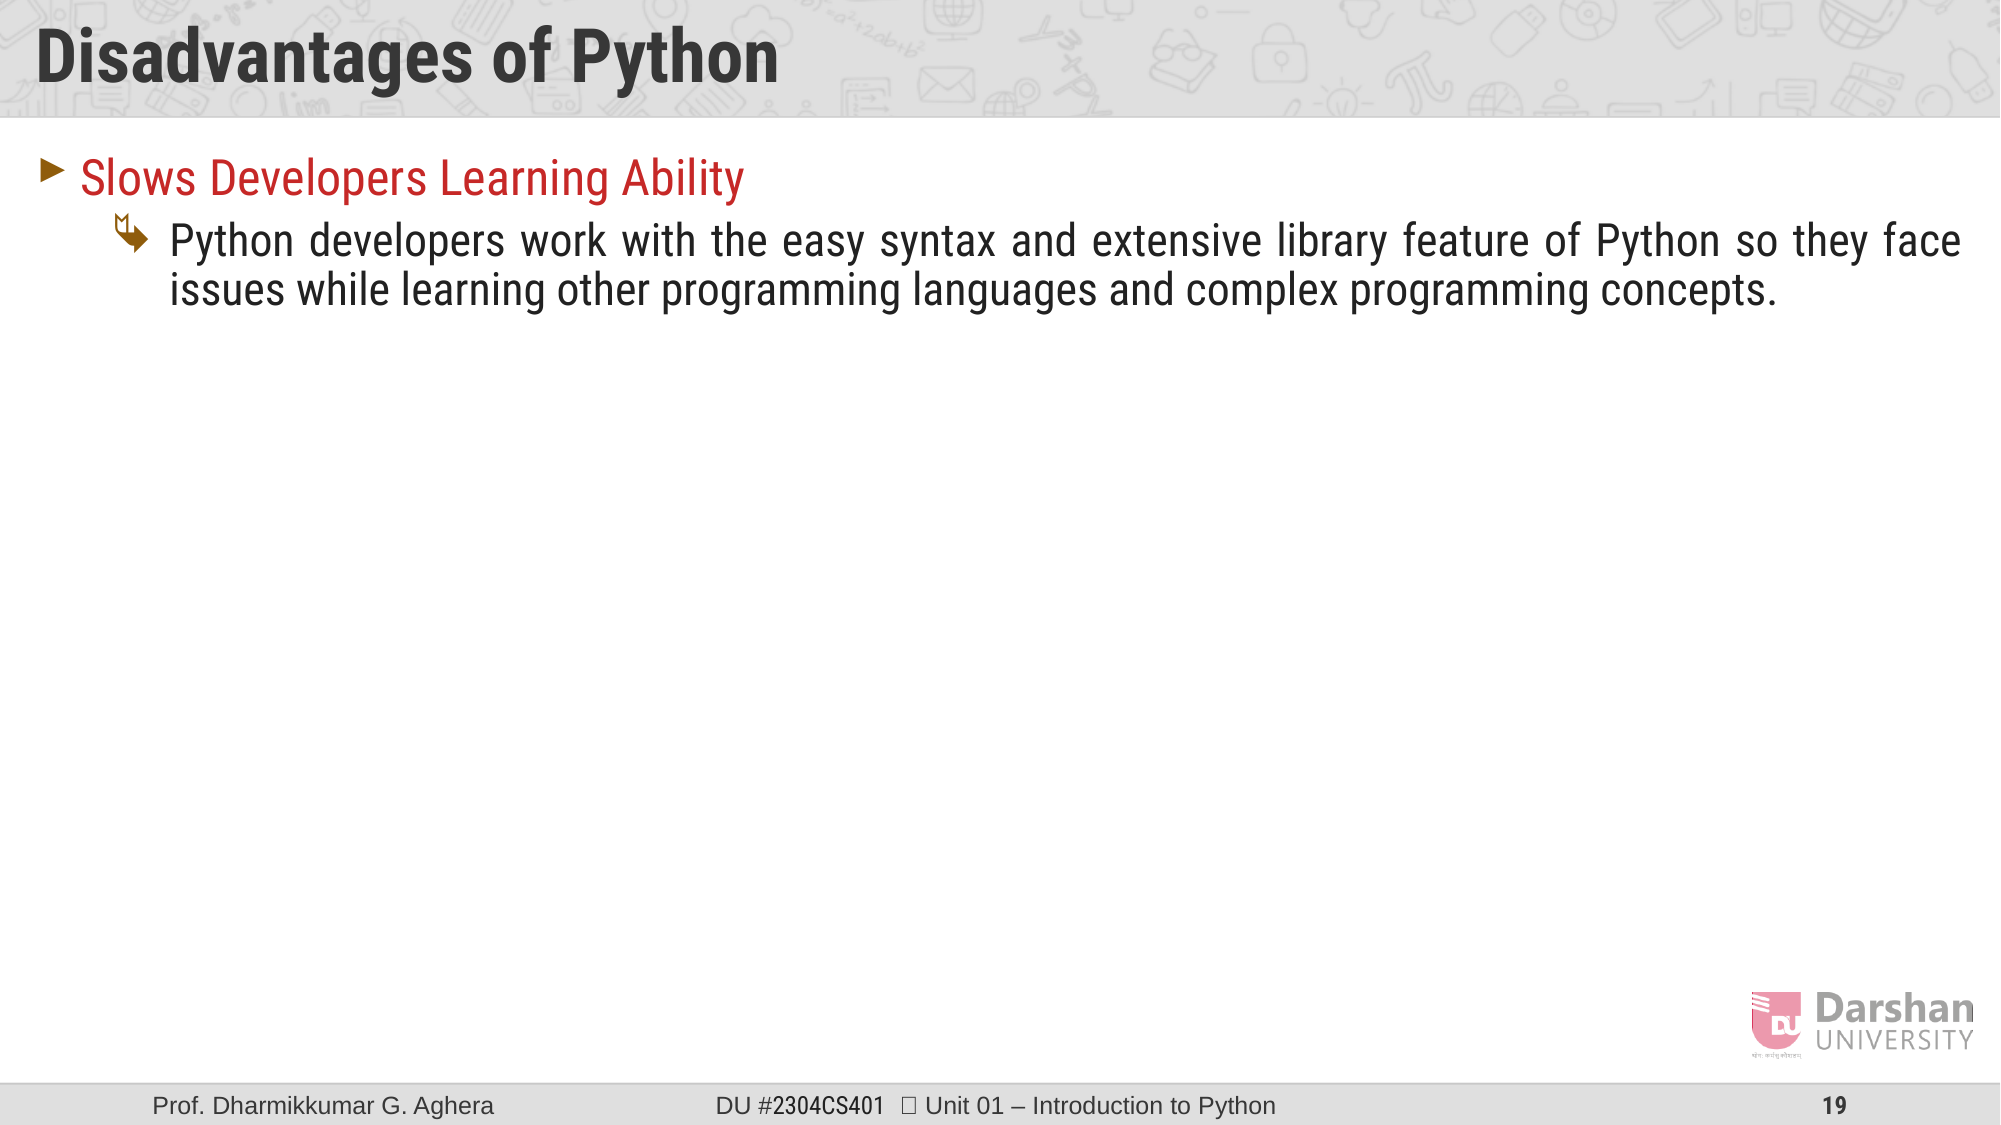

# Disadvantages of Python
Slows Developers Learning Ability
Python developers work with the easy syntax and extensive library feature of Python so they face issues while learning other programming languages and complex programming concepts.